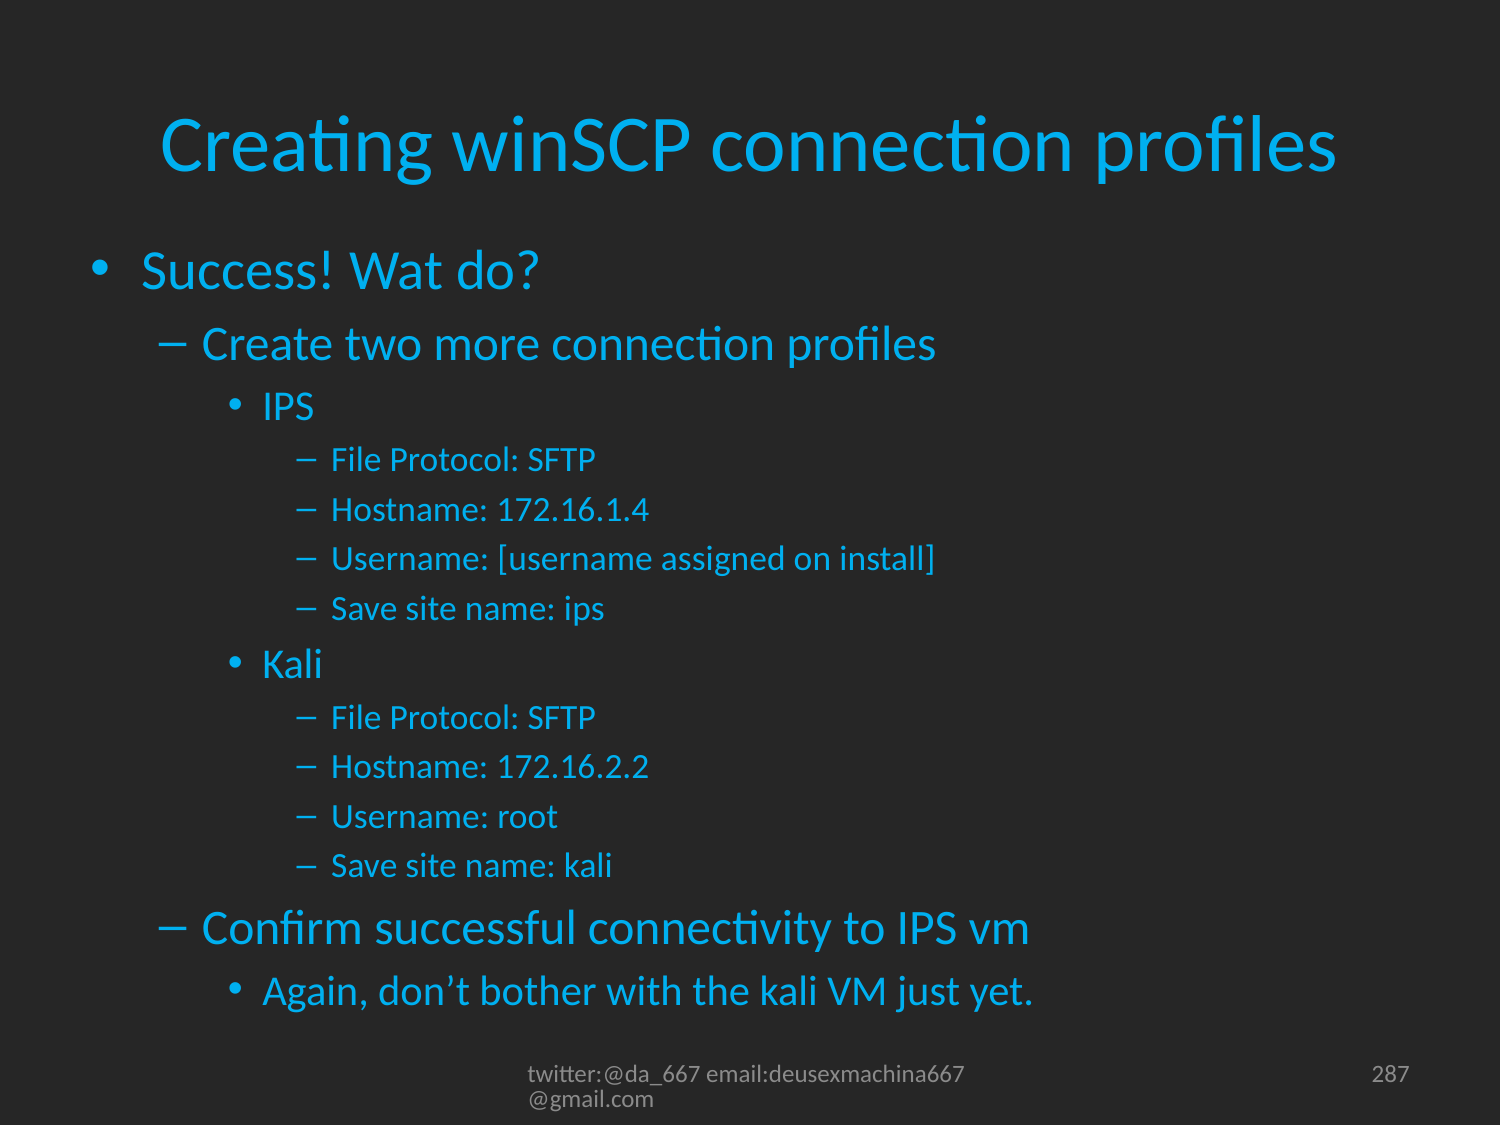

# Creating winSCP connection profiles
Success! Wat do?
Create two more connection profiles
IPS
File Protocol: SFTP
Hostname: 172.16.1.4
Username: [username assigned on install]
Save site name: ips
Kali
File Protocol: SFTP
Hostname: 172.16.2.2
Username: root
Save site name: kali
Confirm successful connectivity to IPS vm
Again, don’t bother with the kali VM just yet.
twitter:@da_667 email:deusexmachina667@gmail.com
287